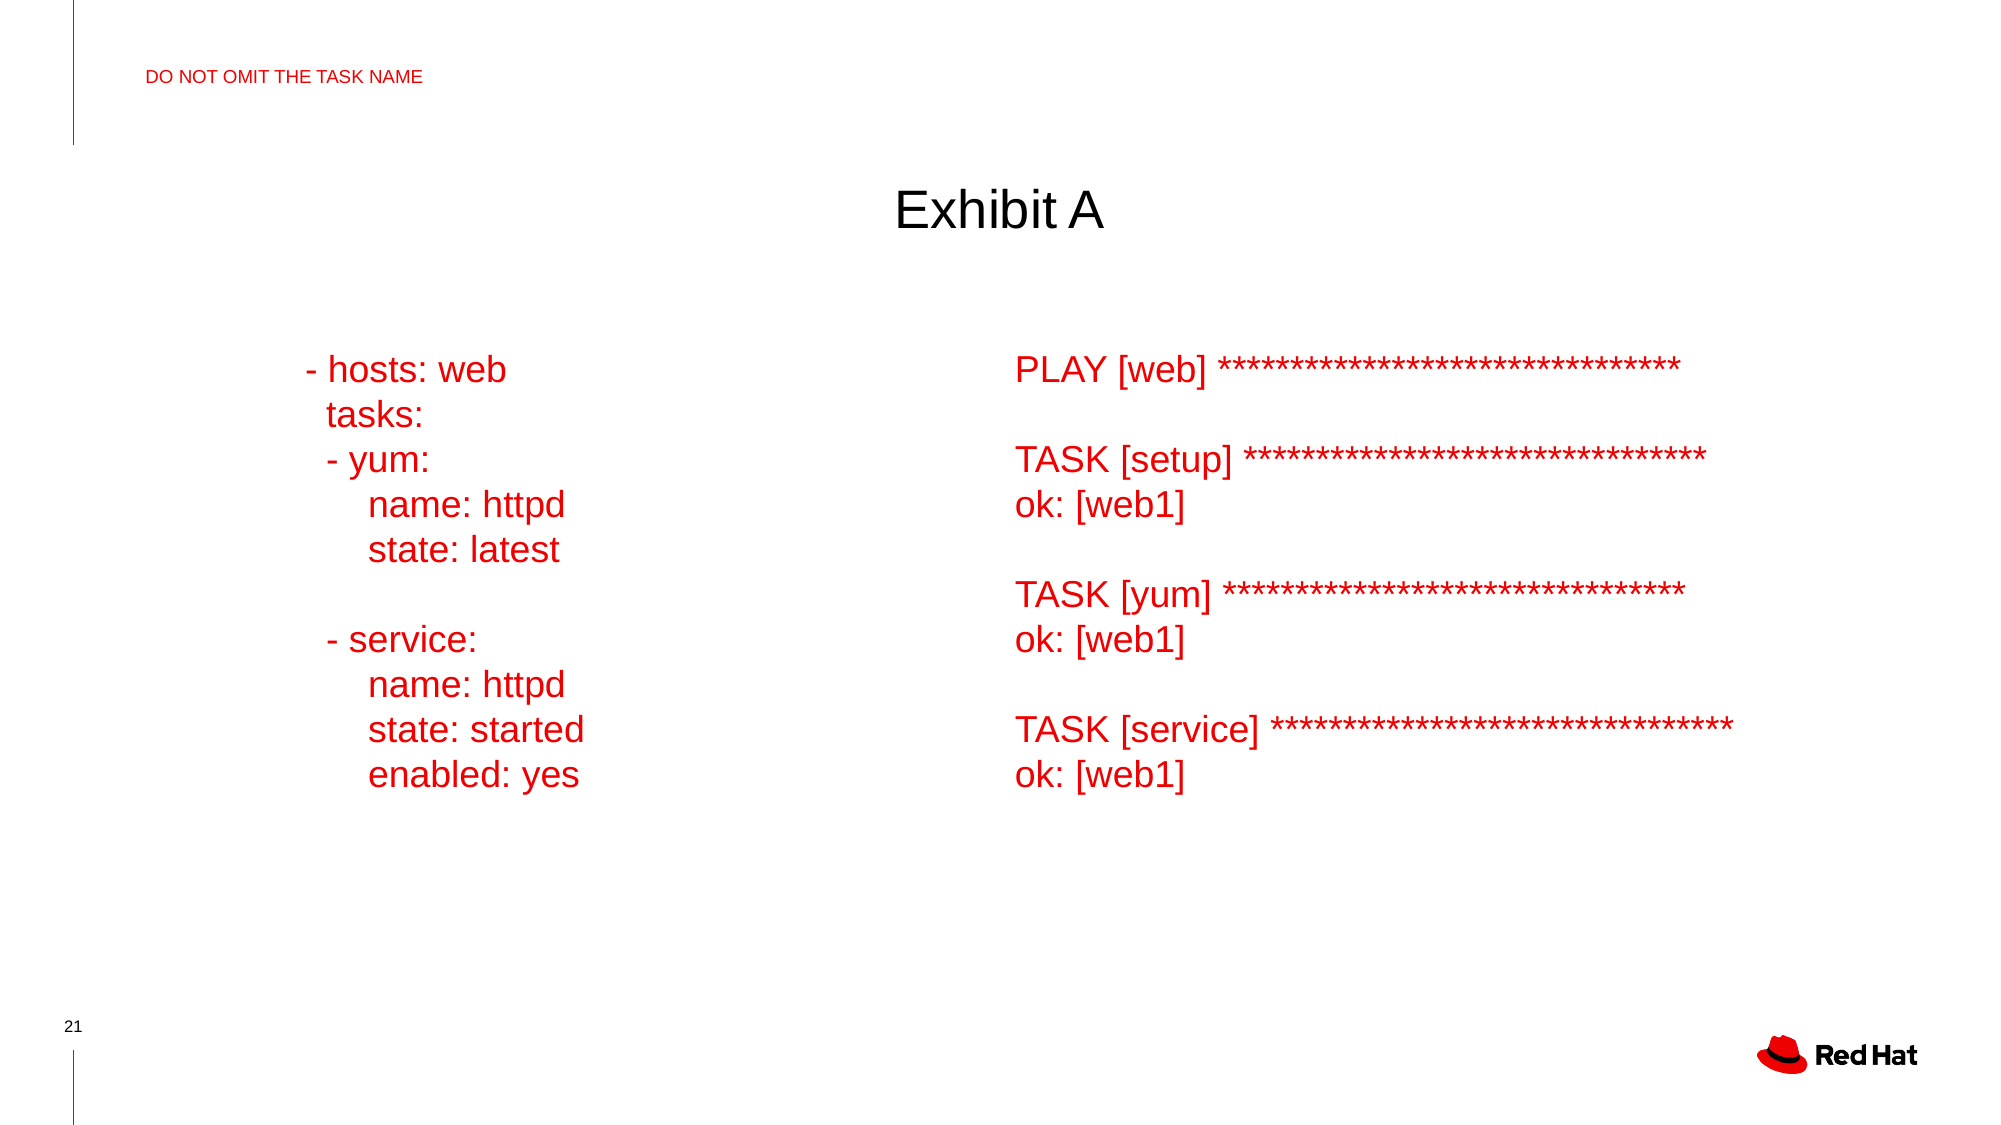

DO NOT OMIT THE TASK NAME
# Exhibit A
- hosts: web
  tasks:
  - yum:
      name: httpd
      state: latest
  - service:
      name: httpd
      state: started
      enabled: yes
PLAY [web] ********************************

TASK [setup] ********************************
ok: [web1]

TASK [yum] ********************************
ok: [web1]

TASK [service] ********************************
ok: [web1]

21